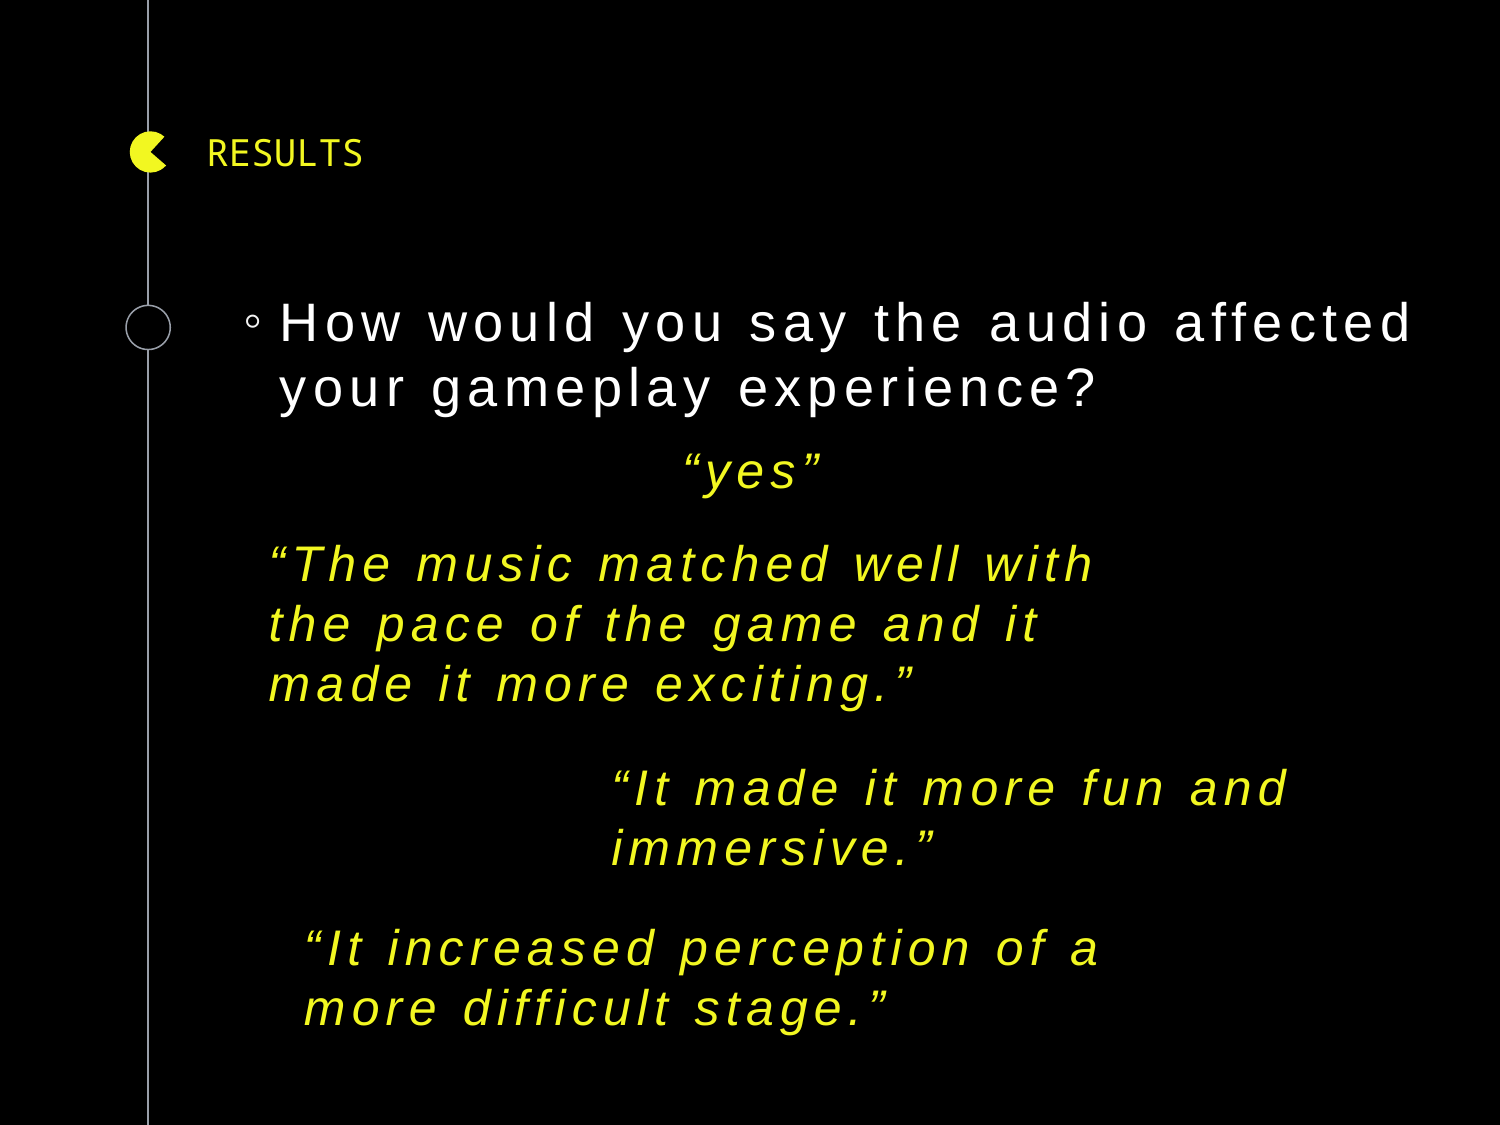

# RESULTS
How would you say the audio affected your gameplay experience?
“yes”
“The music matched well with the pace of the game and it made it more exciting.”
“It made it more fun and  immersive.”
“It increased perception of a more difficult stage.”